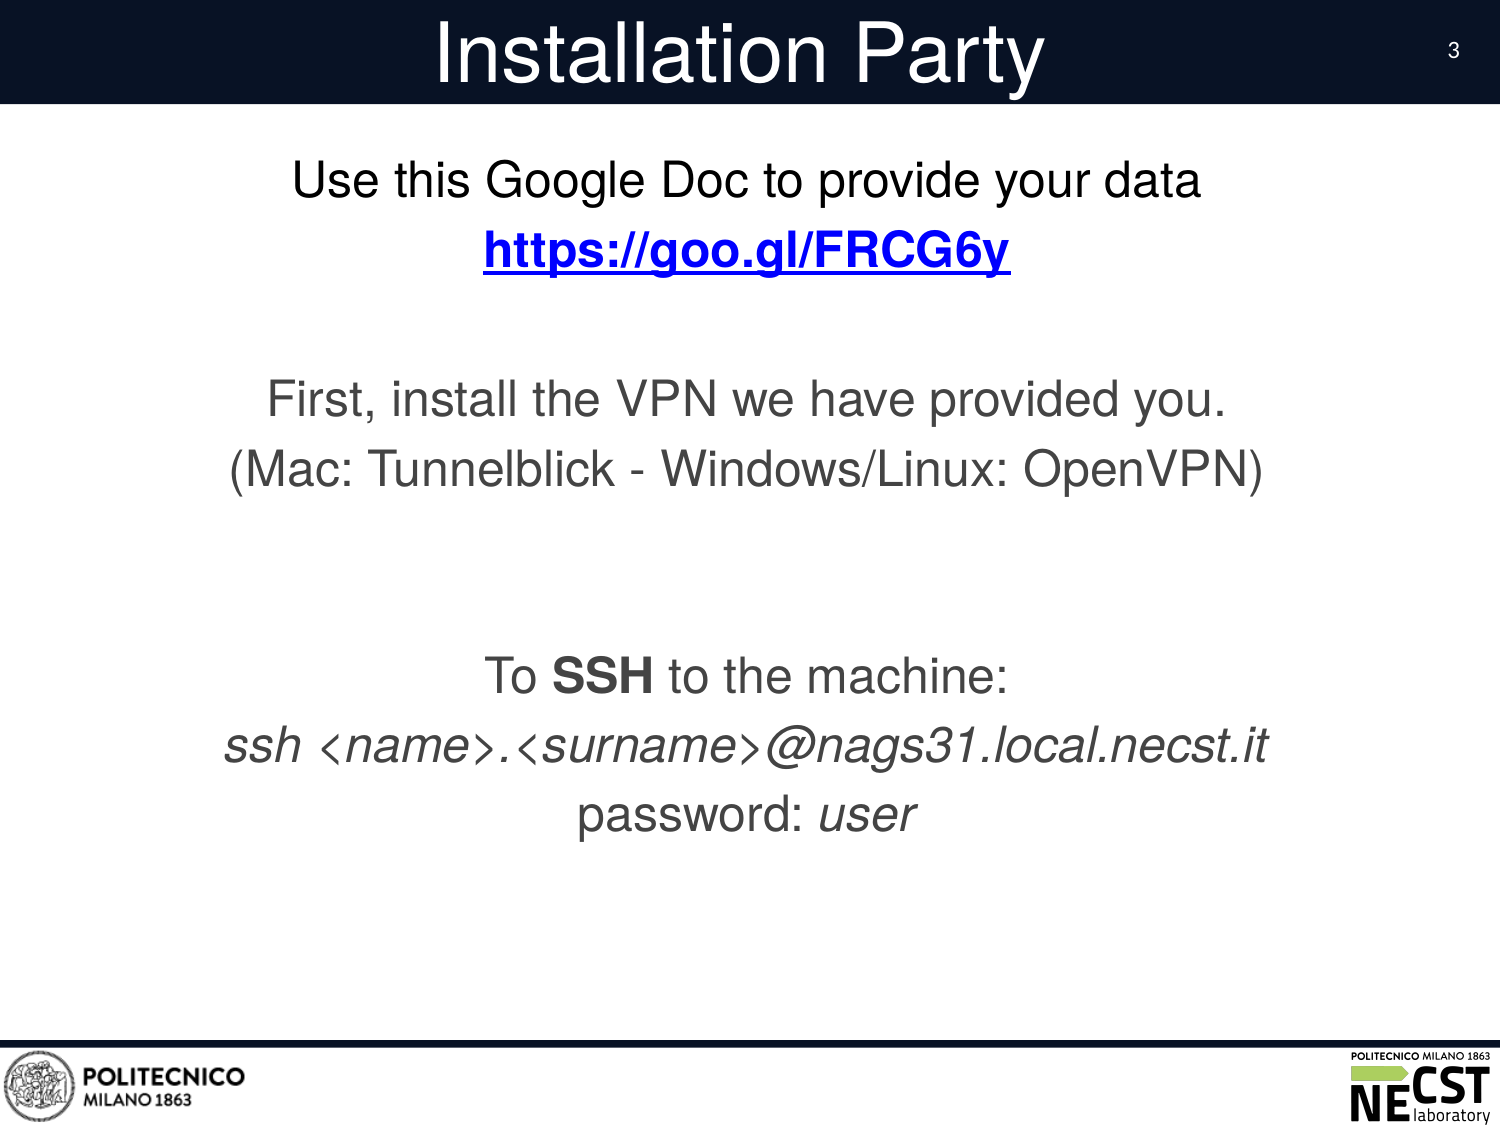

# Installation Party
3
Use this Google Doc to provide your data
https://goo.gl/FRCG6y

First, install the VPN we have provided you.
(Mac: Tunnelblick - Windows/Linux: OpenVPN)

To SSH to the machine:
ssh <name>.<surname>@nags31.local.necst.it
password: user